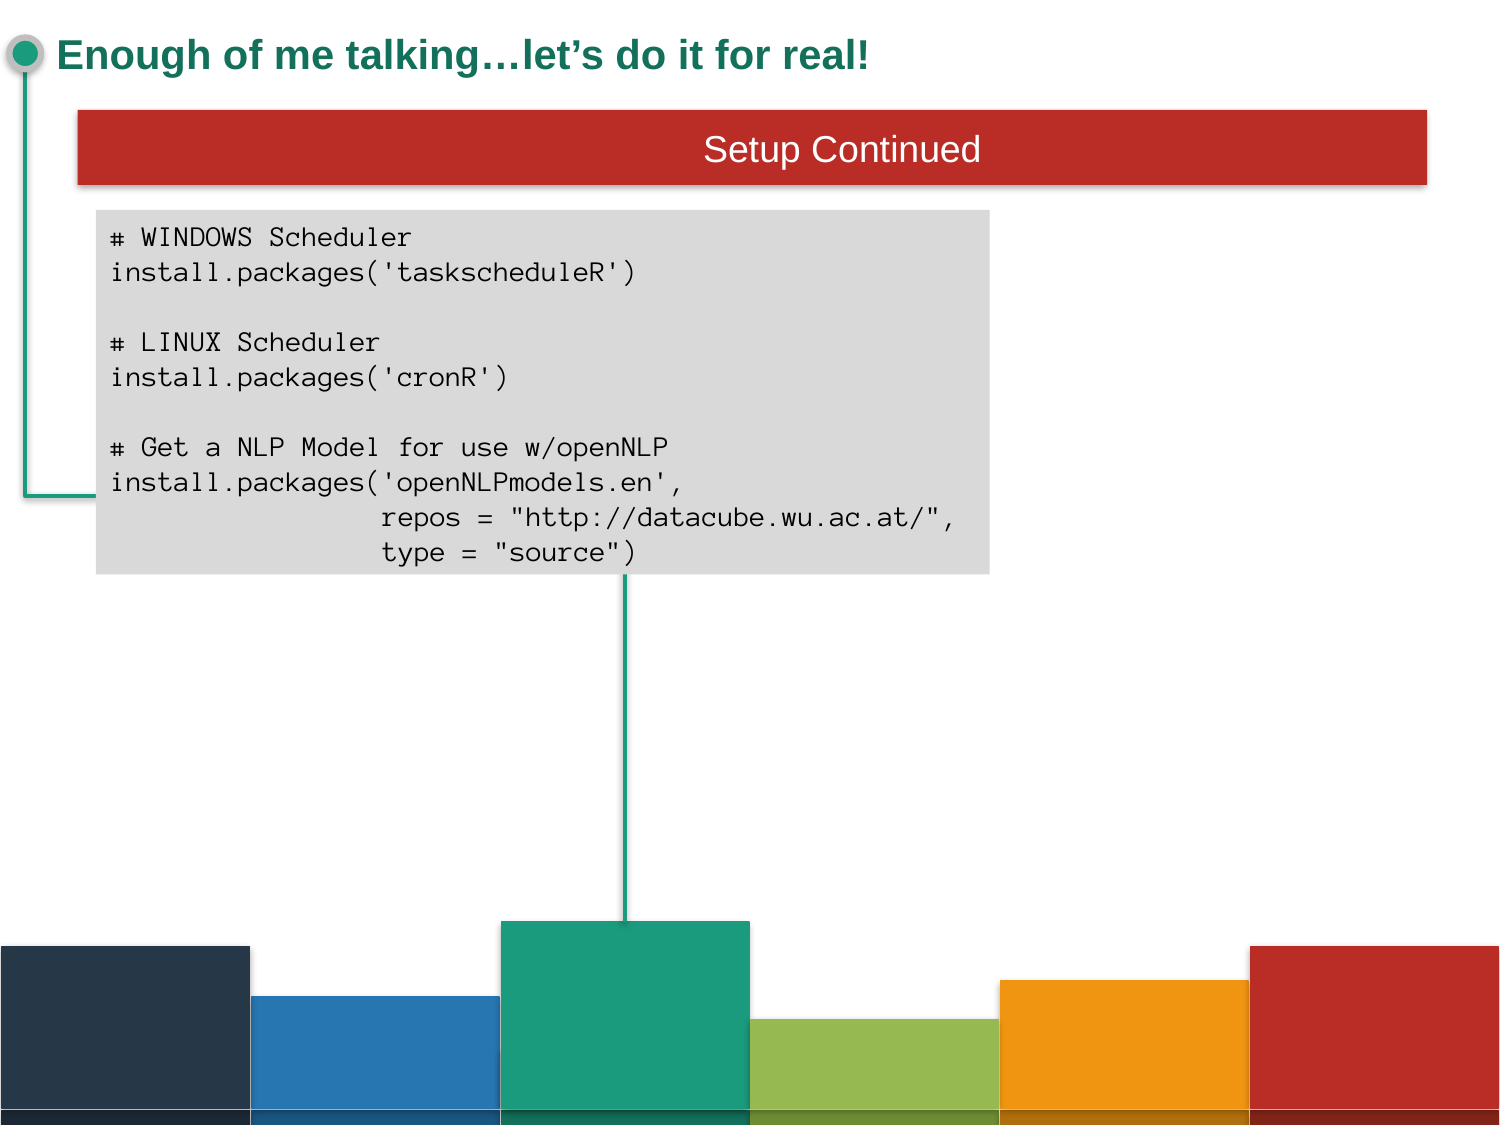

# Enough of me talking…let’s do it for real!

Setup Continued
# WINDOWS Scheduler
install.packages('taskscheduleR')

# LINUX Scheduler
install.packages('cronR')

# Get a NLP Model for use w/openNLP
install.packages('openNLPmodels.en',
                 repos = "http://datacube.wu.ac.at/",
                 type = "source")